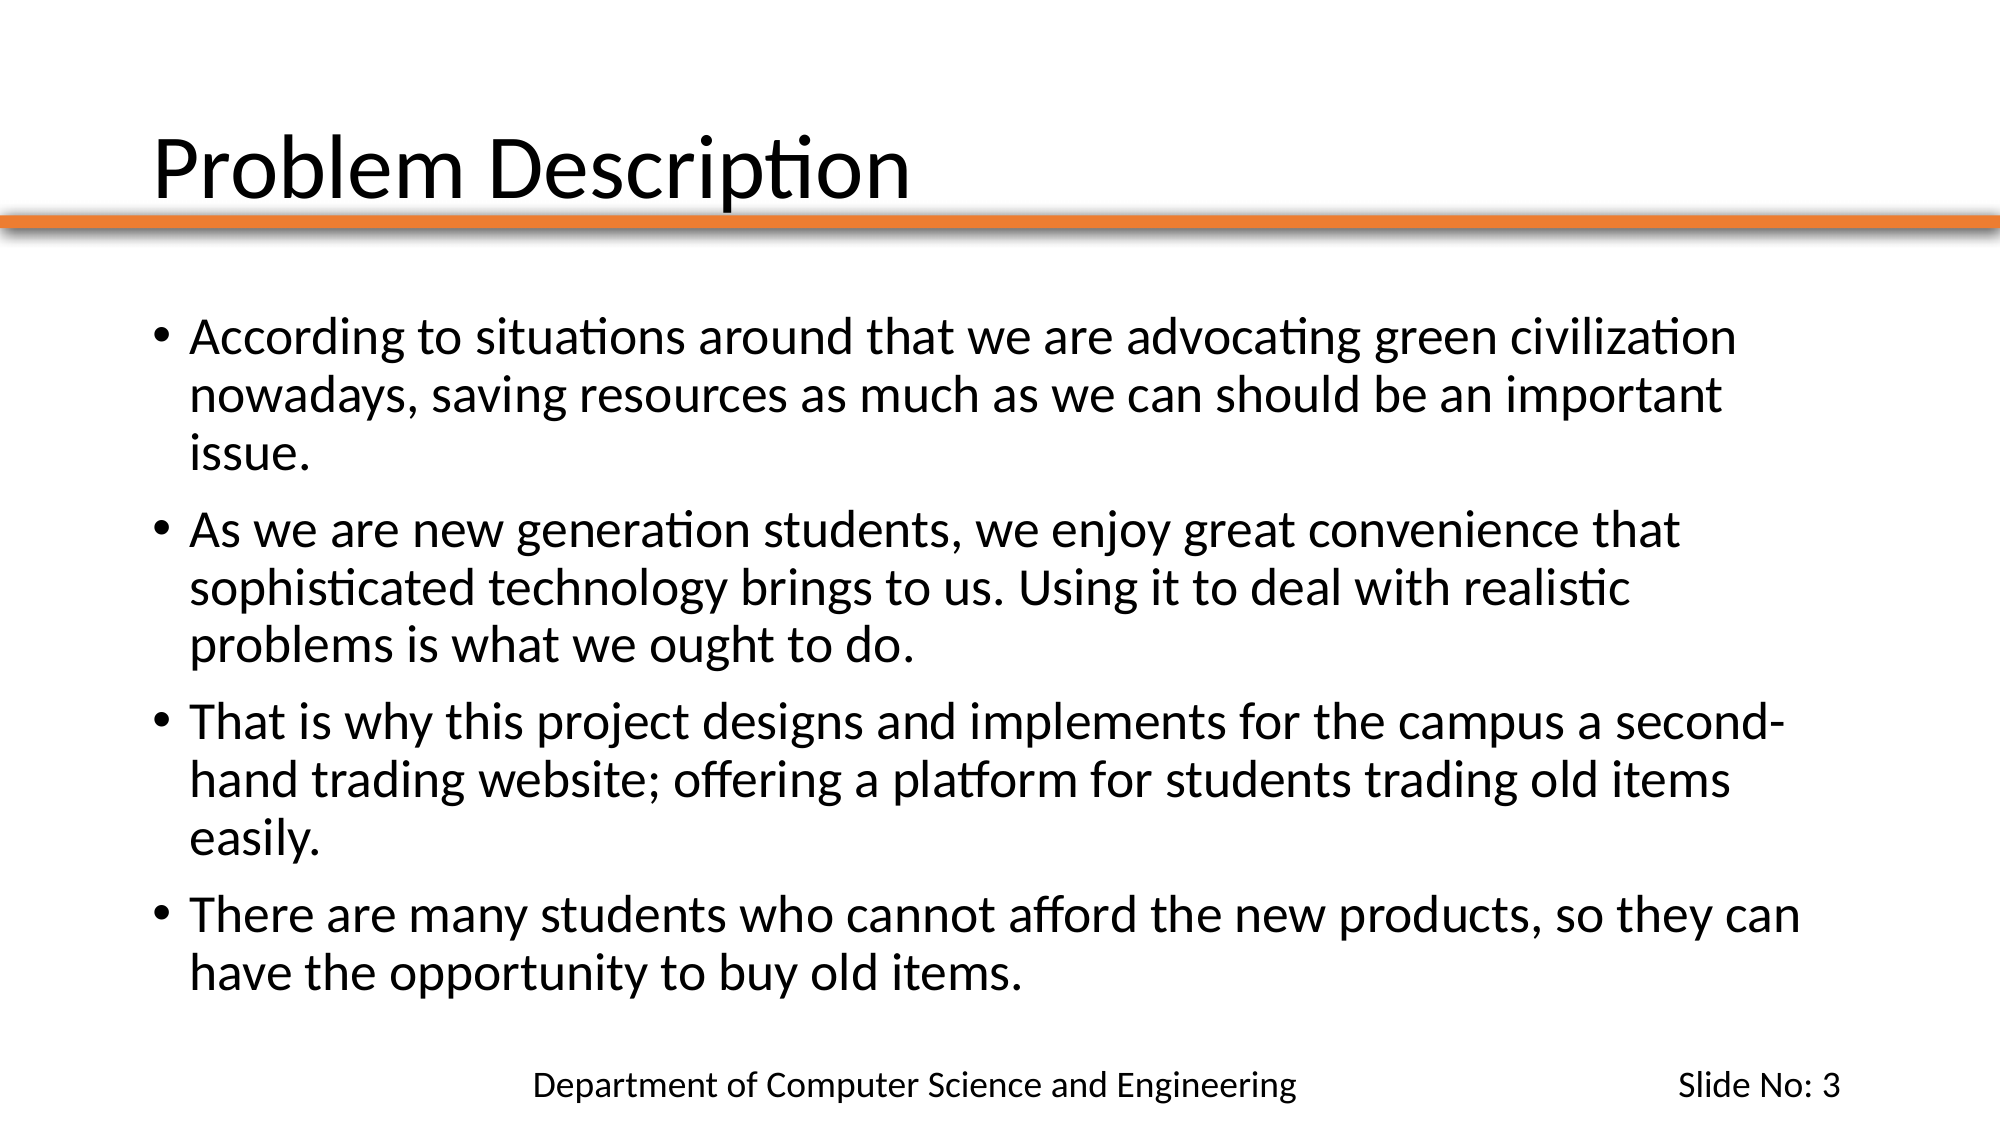

# Problem Description

According to situations around that we are advocating green civilization nowadays, saving resources as much as we can should be an important issue.
As we are new generation students, we enjoy great convenience that sophisticated technology brings to us. Using it to deal with realistic problems is what we ought to do.
That is why this project designs and implements for the campus a second-hand trading website; offering a platform for students trading old items easily.
There are many students who cannot afford the new products, so they can have the opportunity to buy old items.

 Department of Computer Science and Engineering                                             Slide No: 3